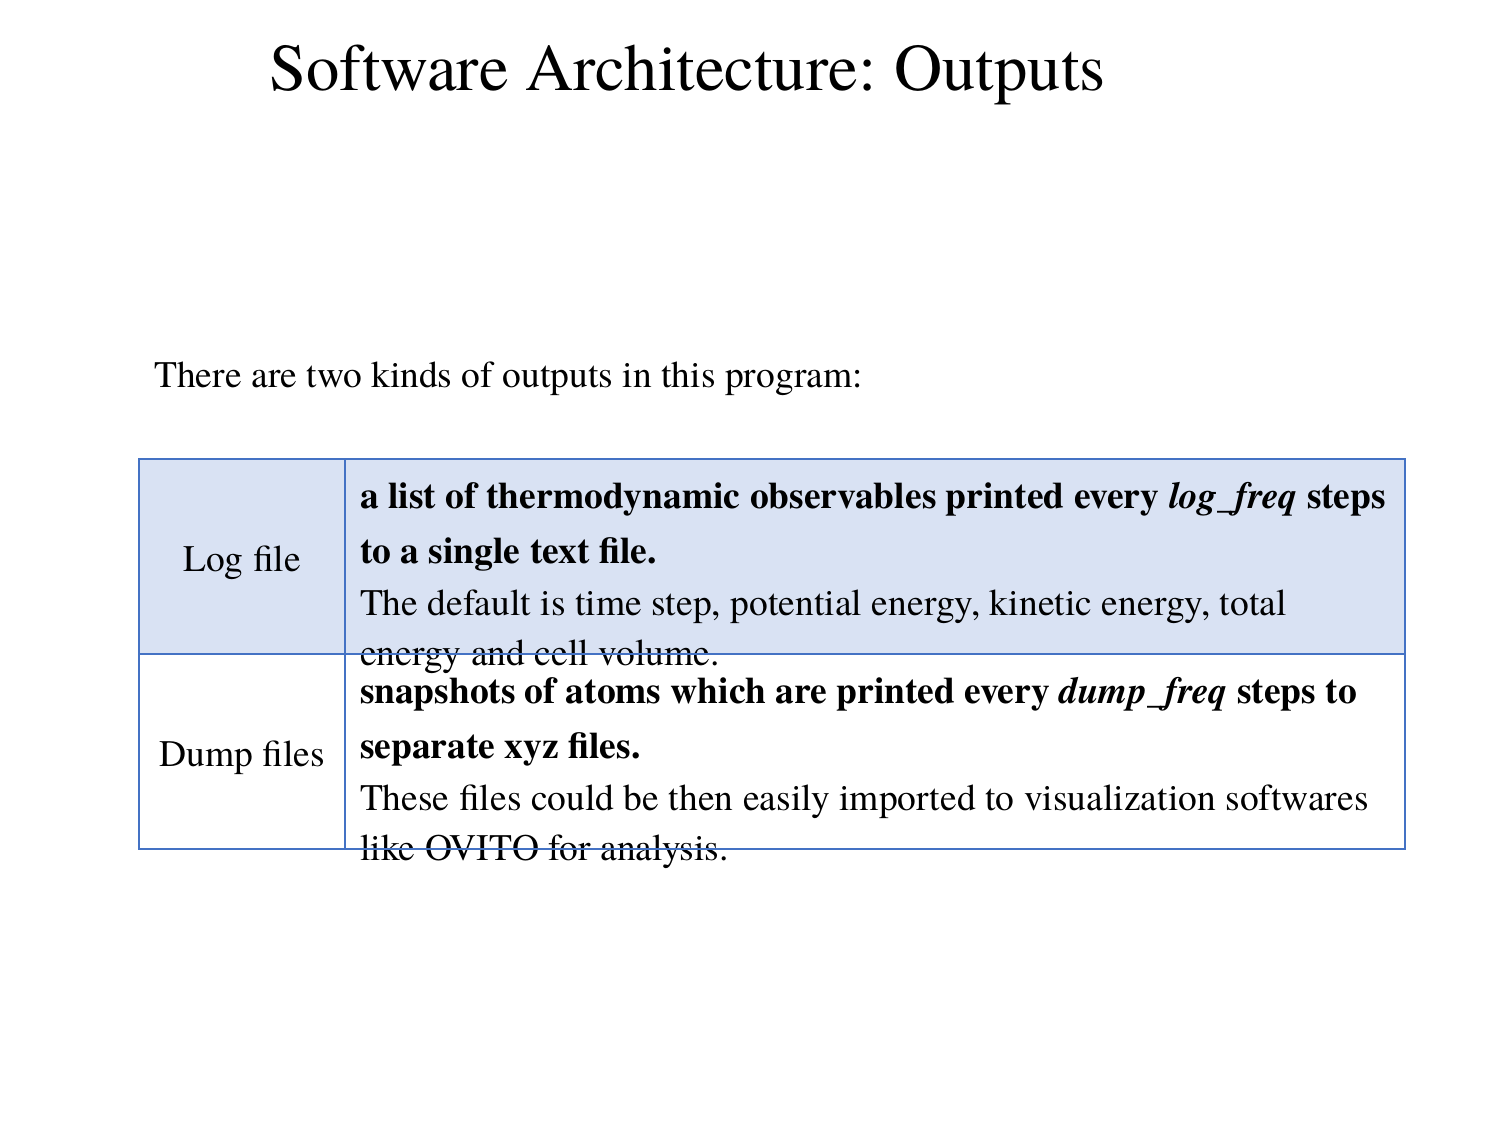

Software Architecture: Outputs

There are two kinds of outputs in this program:
| Log file | a list of thermodynamic observables printed every log\_freq steps to a single text file. The default is time step, potential energy, kinetic energy, total energy and cell volume. |
| --- | --- |
| Dump files | snapshots of atoms which are printed every dump\_freq steps to separate xyz files. These files could be then easily imported to visualization softwares like OVITO for analysis. |